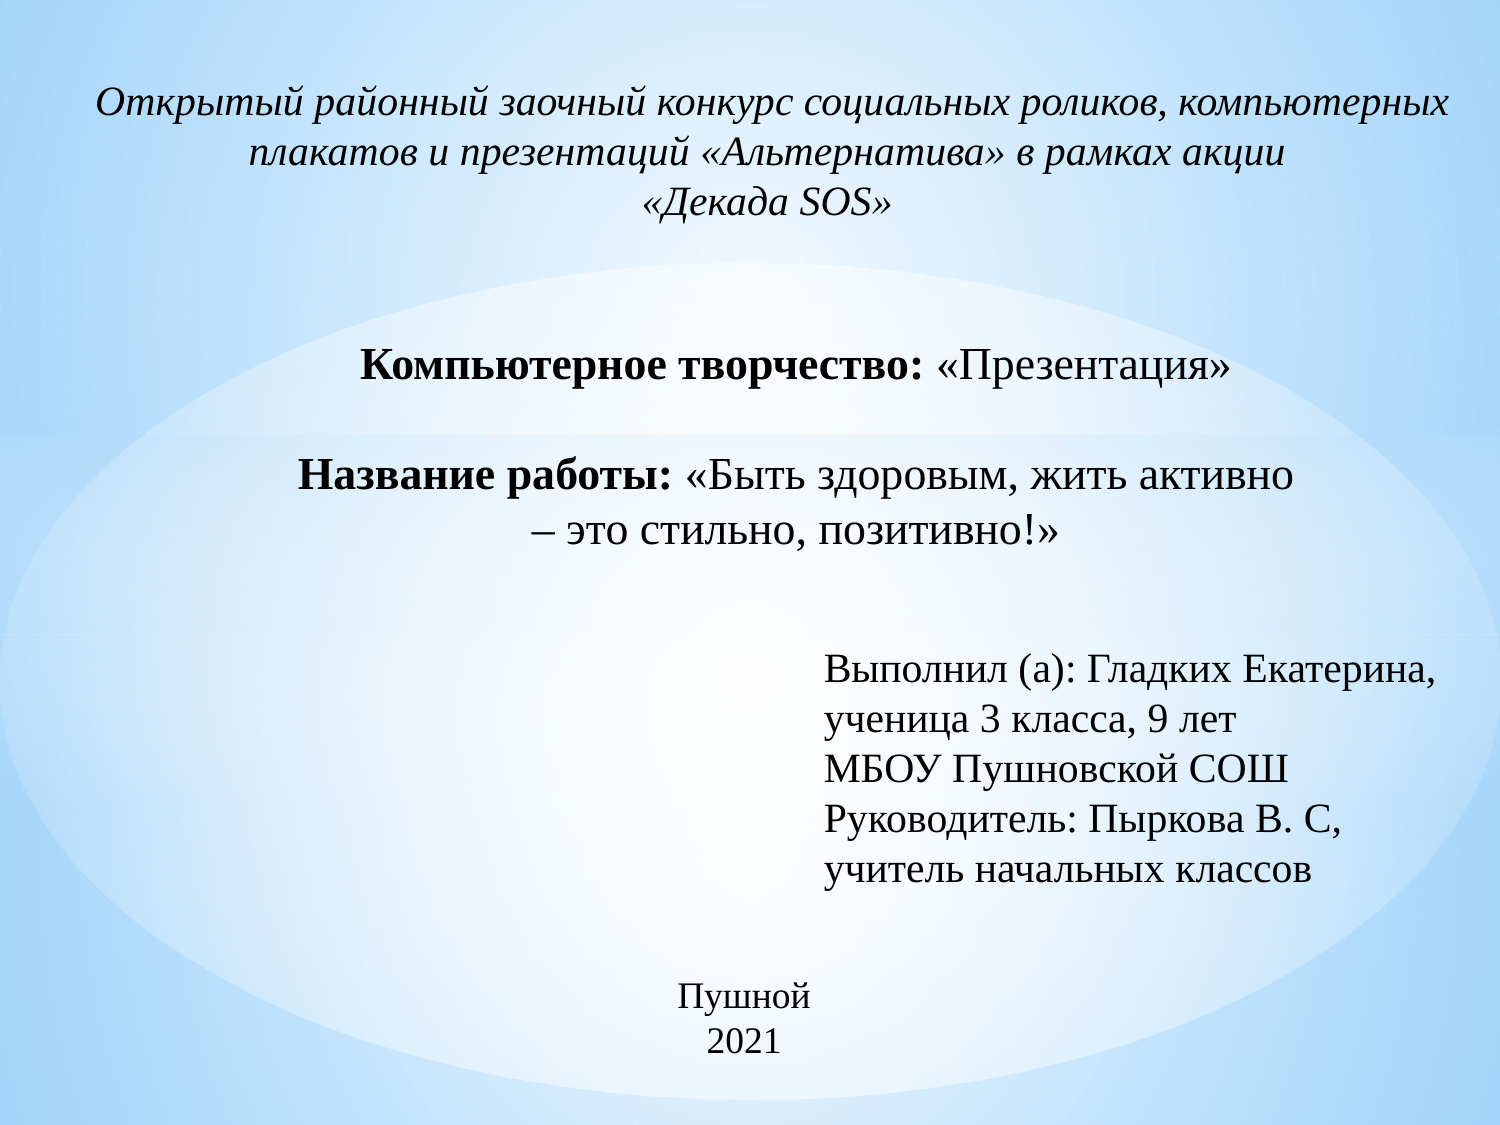

Открытый районный заочный конкурс социальных роликов, компьютерных плакатов и презентаций «Альтернатива» в рамках акции
«Декада SOS»
Компьютерное творчество: «Презентация»

Название работы: «Быть здоровым, жить активно – это стильно, позитивно!»
Выполнил (а): Гладких Екатерина,
ученица 3 класса, 9 лет
МБОУ Пушновской СОШ
Руководитель: Пыркова В. С,
учитель начальных классов
Пушной
2021